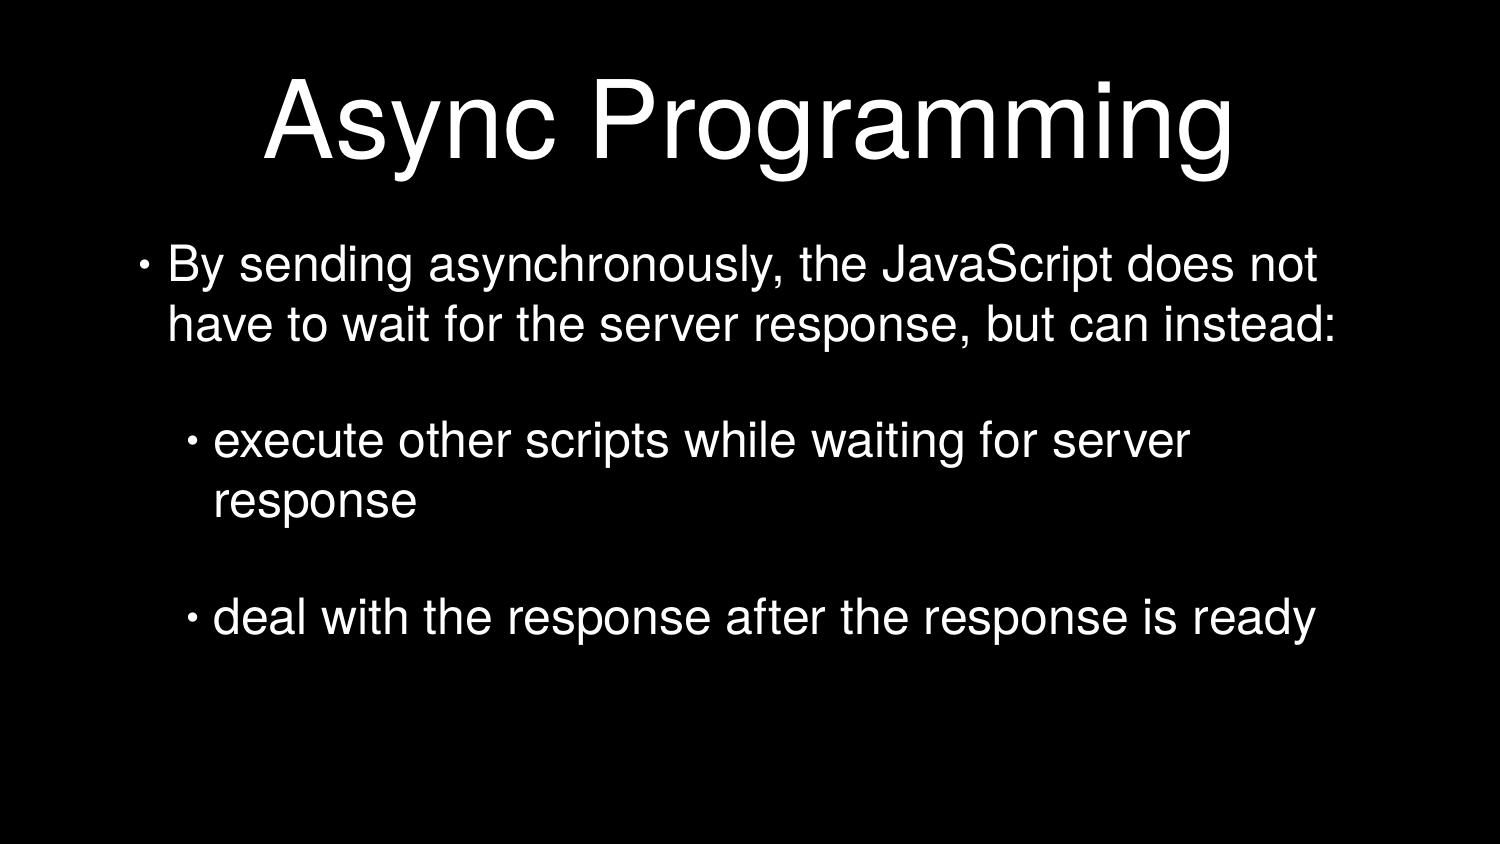

# Async Programming
By sending asynchronously, the JavaScript does not have to wait for the server response, but can instead:
execute other scripts while waiting for server response
deal with the response after the response is ready